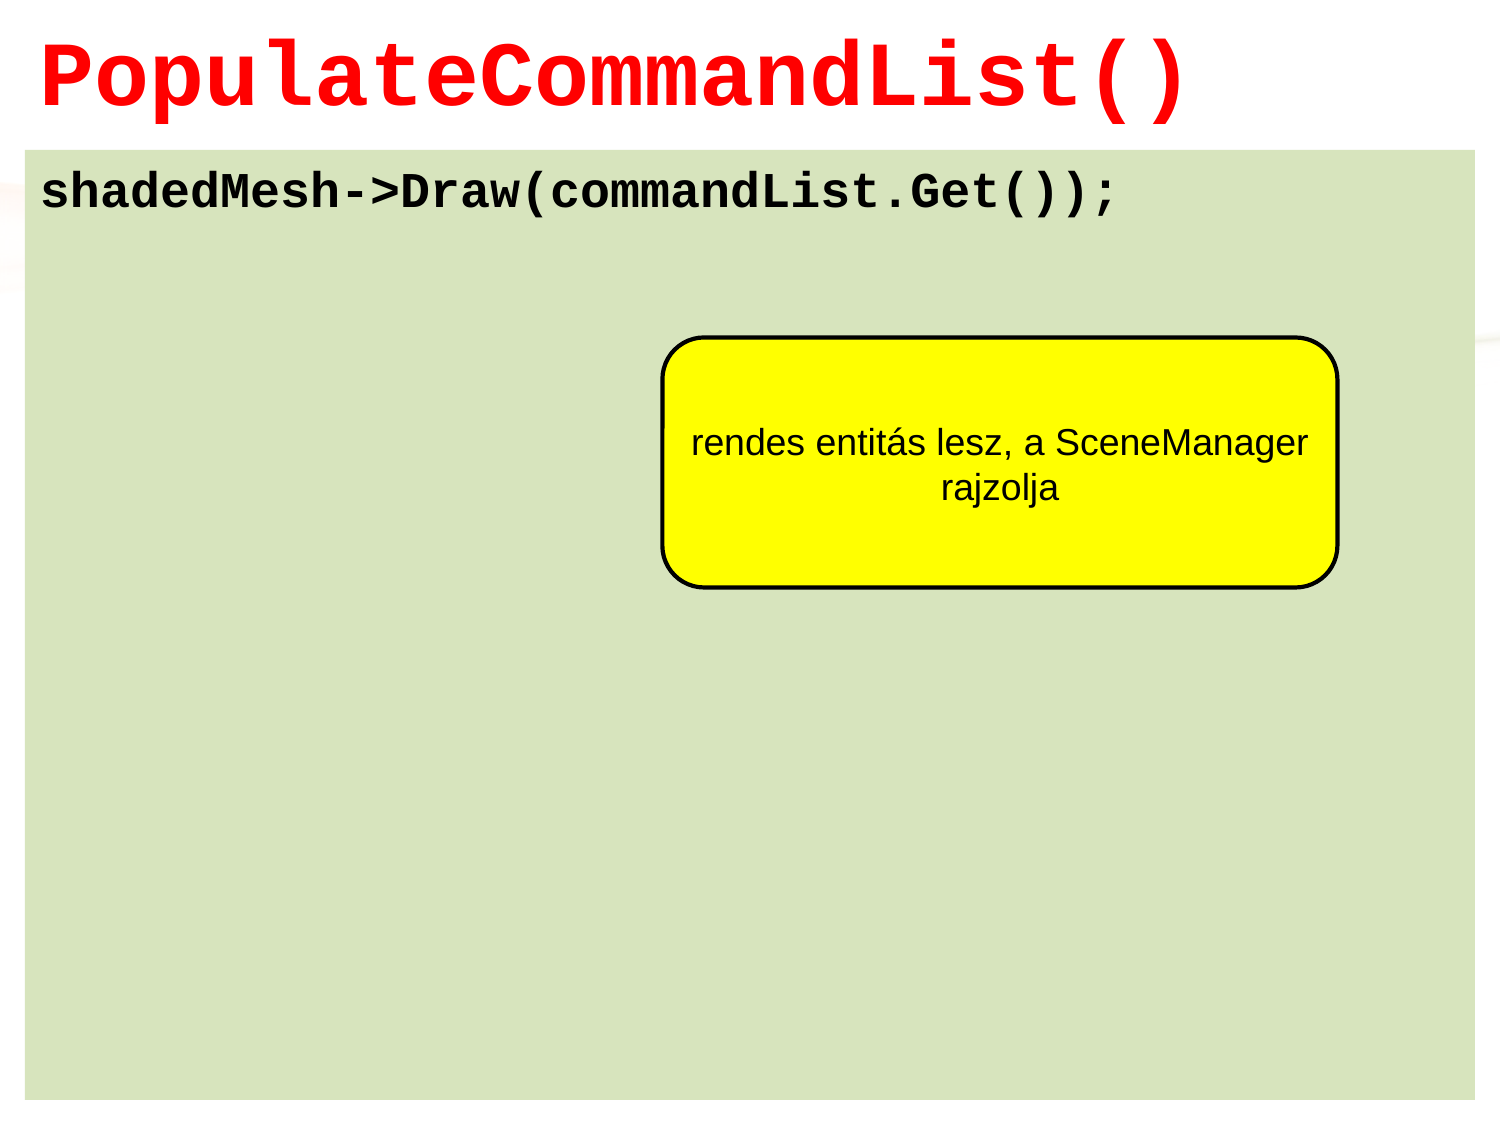

# PopulateCommandList()
shadedMesh->Draw(commandList.Get());
rendes entitás lesz, a SceneManager rajzolja